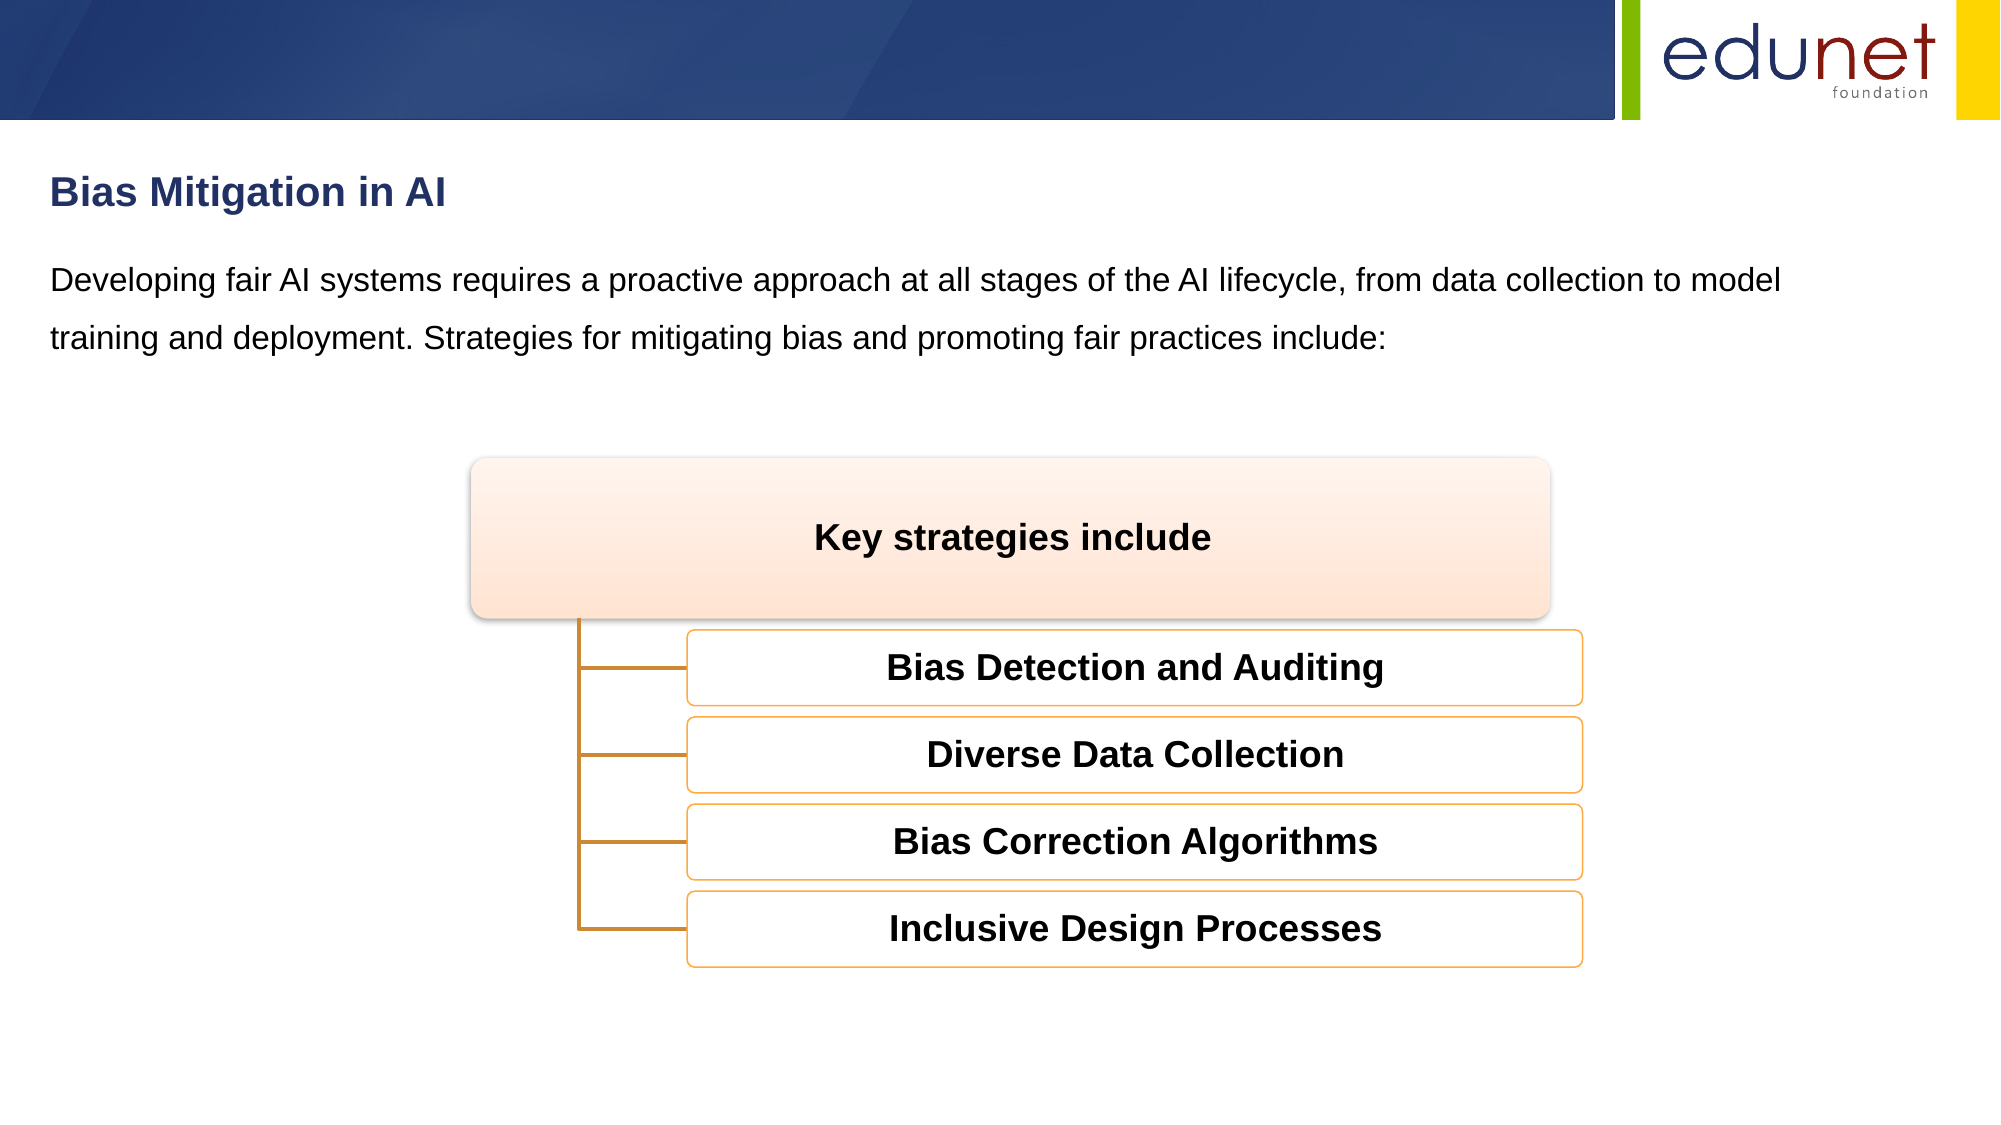

Bias Mitigation in AI
Developing fair AI systems requires a proactive approach at all stages of the AI lifecycle, from data collection to model training and deployment. Strategies for mitigating bias and promoting fair practices include:
Key strategies include
Bias Detection and Auditing
Diverse Data Collection
Bias Correction Algorithms
Inclusive Design Processes